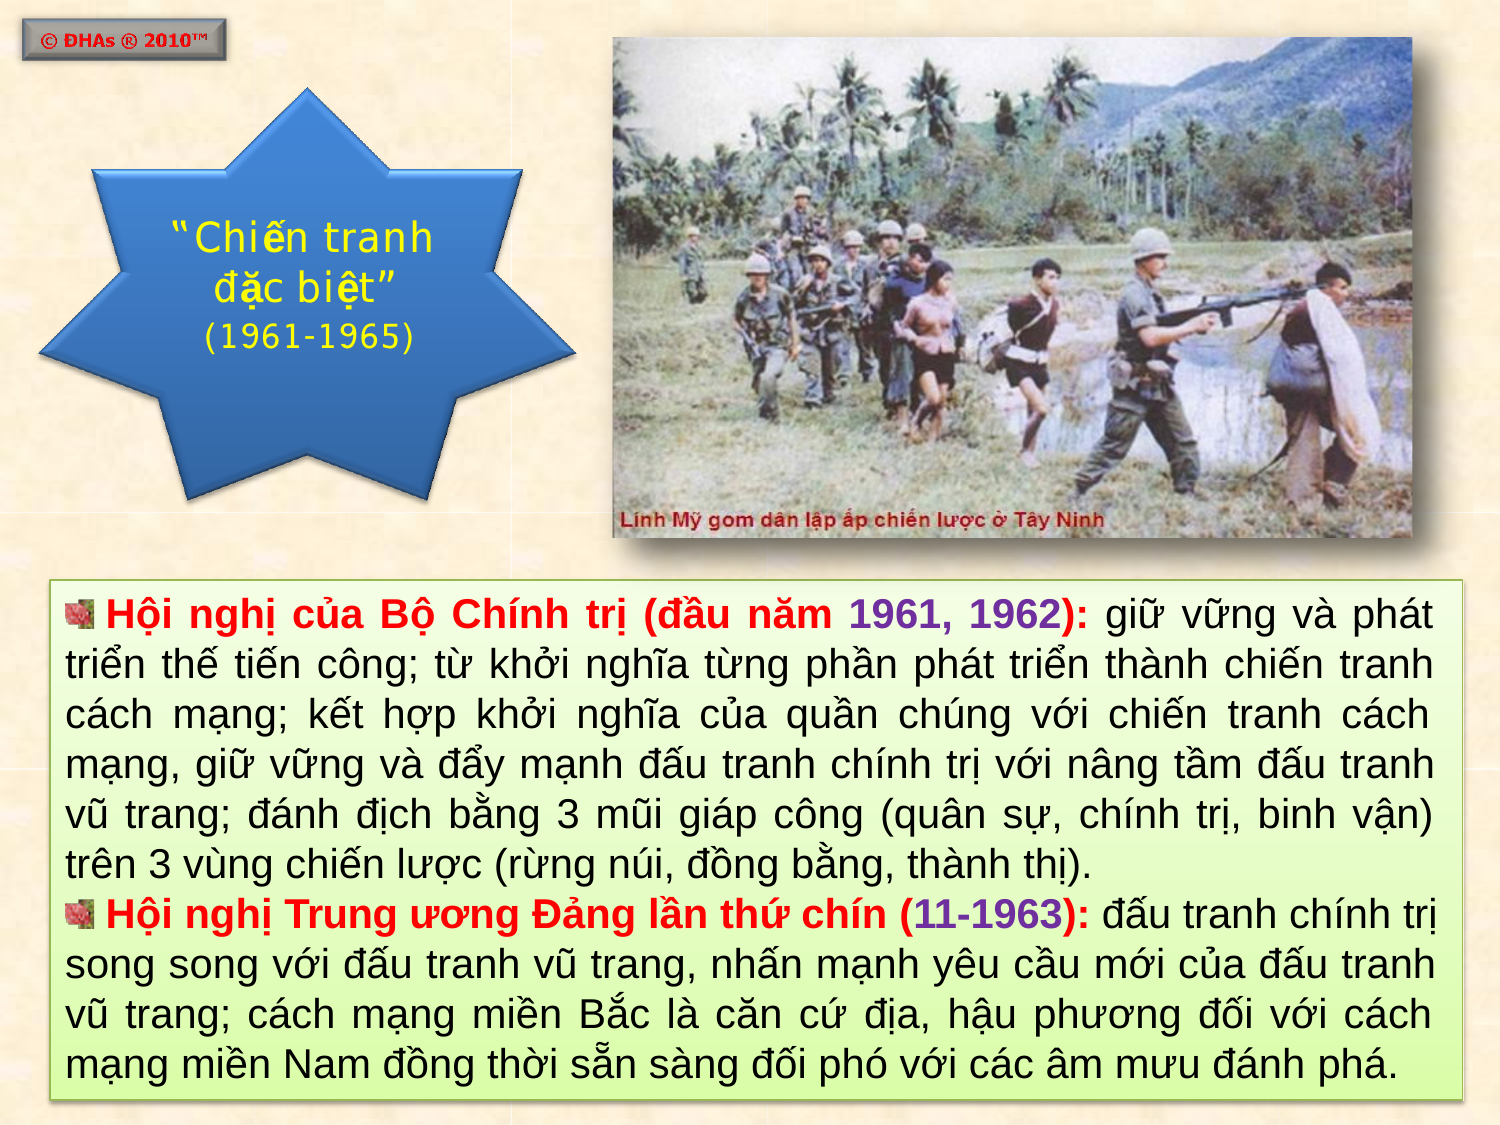

# “Chiến tranh
đặc biệt”
(1961-1965)

Hội nghị của Bộ Chính trị (đầu năm 1961, 1962): giữ vững và phát  triển thế tiến công; từ khởi nghĩa từng phần phát triển thành chiến tranh  cách mạng; kết hợp khởi nghĩa của quần chúng với chiến tranh cách  mạng, giữ vững và đẩy mạnh đấu tranh chính trị với nâng tầm đấu tranh  vũ trang; đánh địch bằng 3 mũi giáp công (quân sự, chính trị, binh vận)  trên 3 vùng chiến lược (rừng núi, đồng bằng, thành thị).
Hội nghị Trung ương Đảng lần thứ chín (11-1963): đấu tranh chính trị  song song với đấu tranh vũ trang, nhấn mạnh yêu cầu mới của đấu tranh  vũ trang; cách mạng miền Bắc là căn cứ địa, hậu phương đối với cách  mạng miền Nam đồng thời sẵn sàng đối phó với các âm mưu đánh phá.